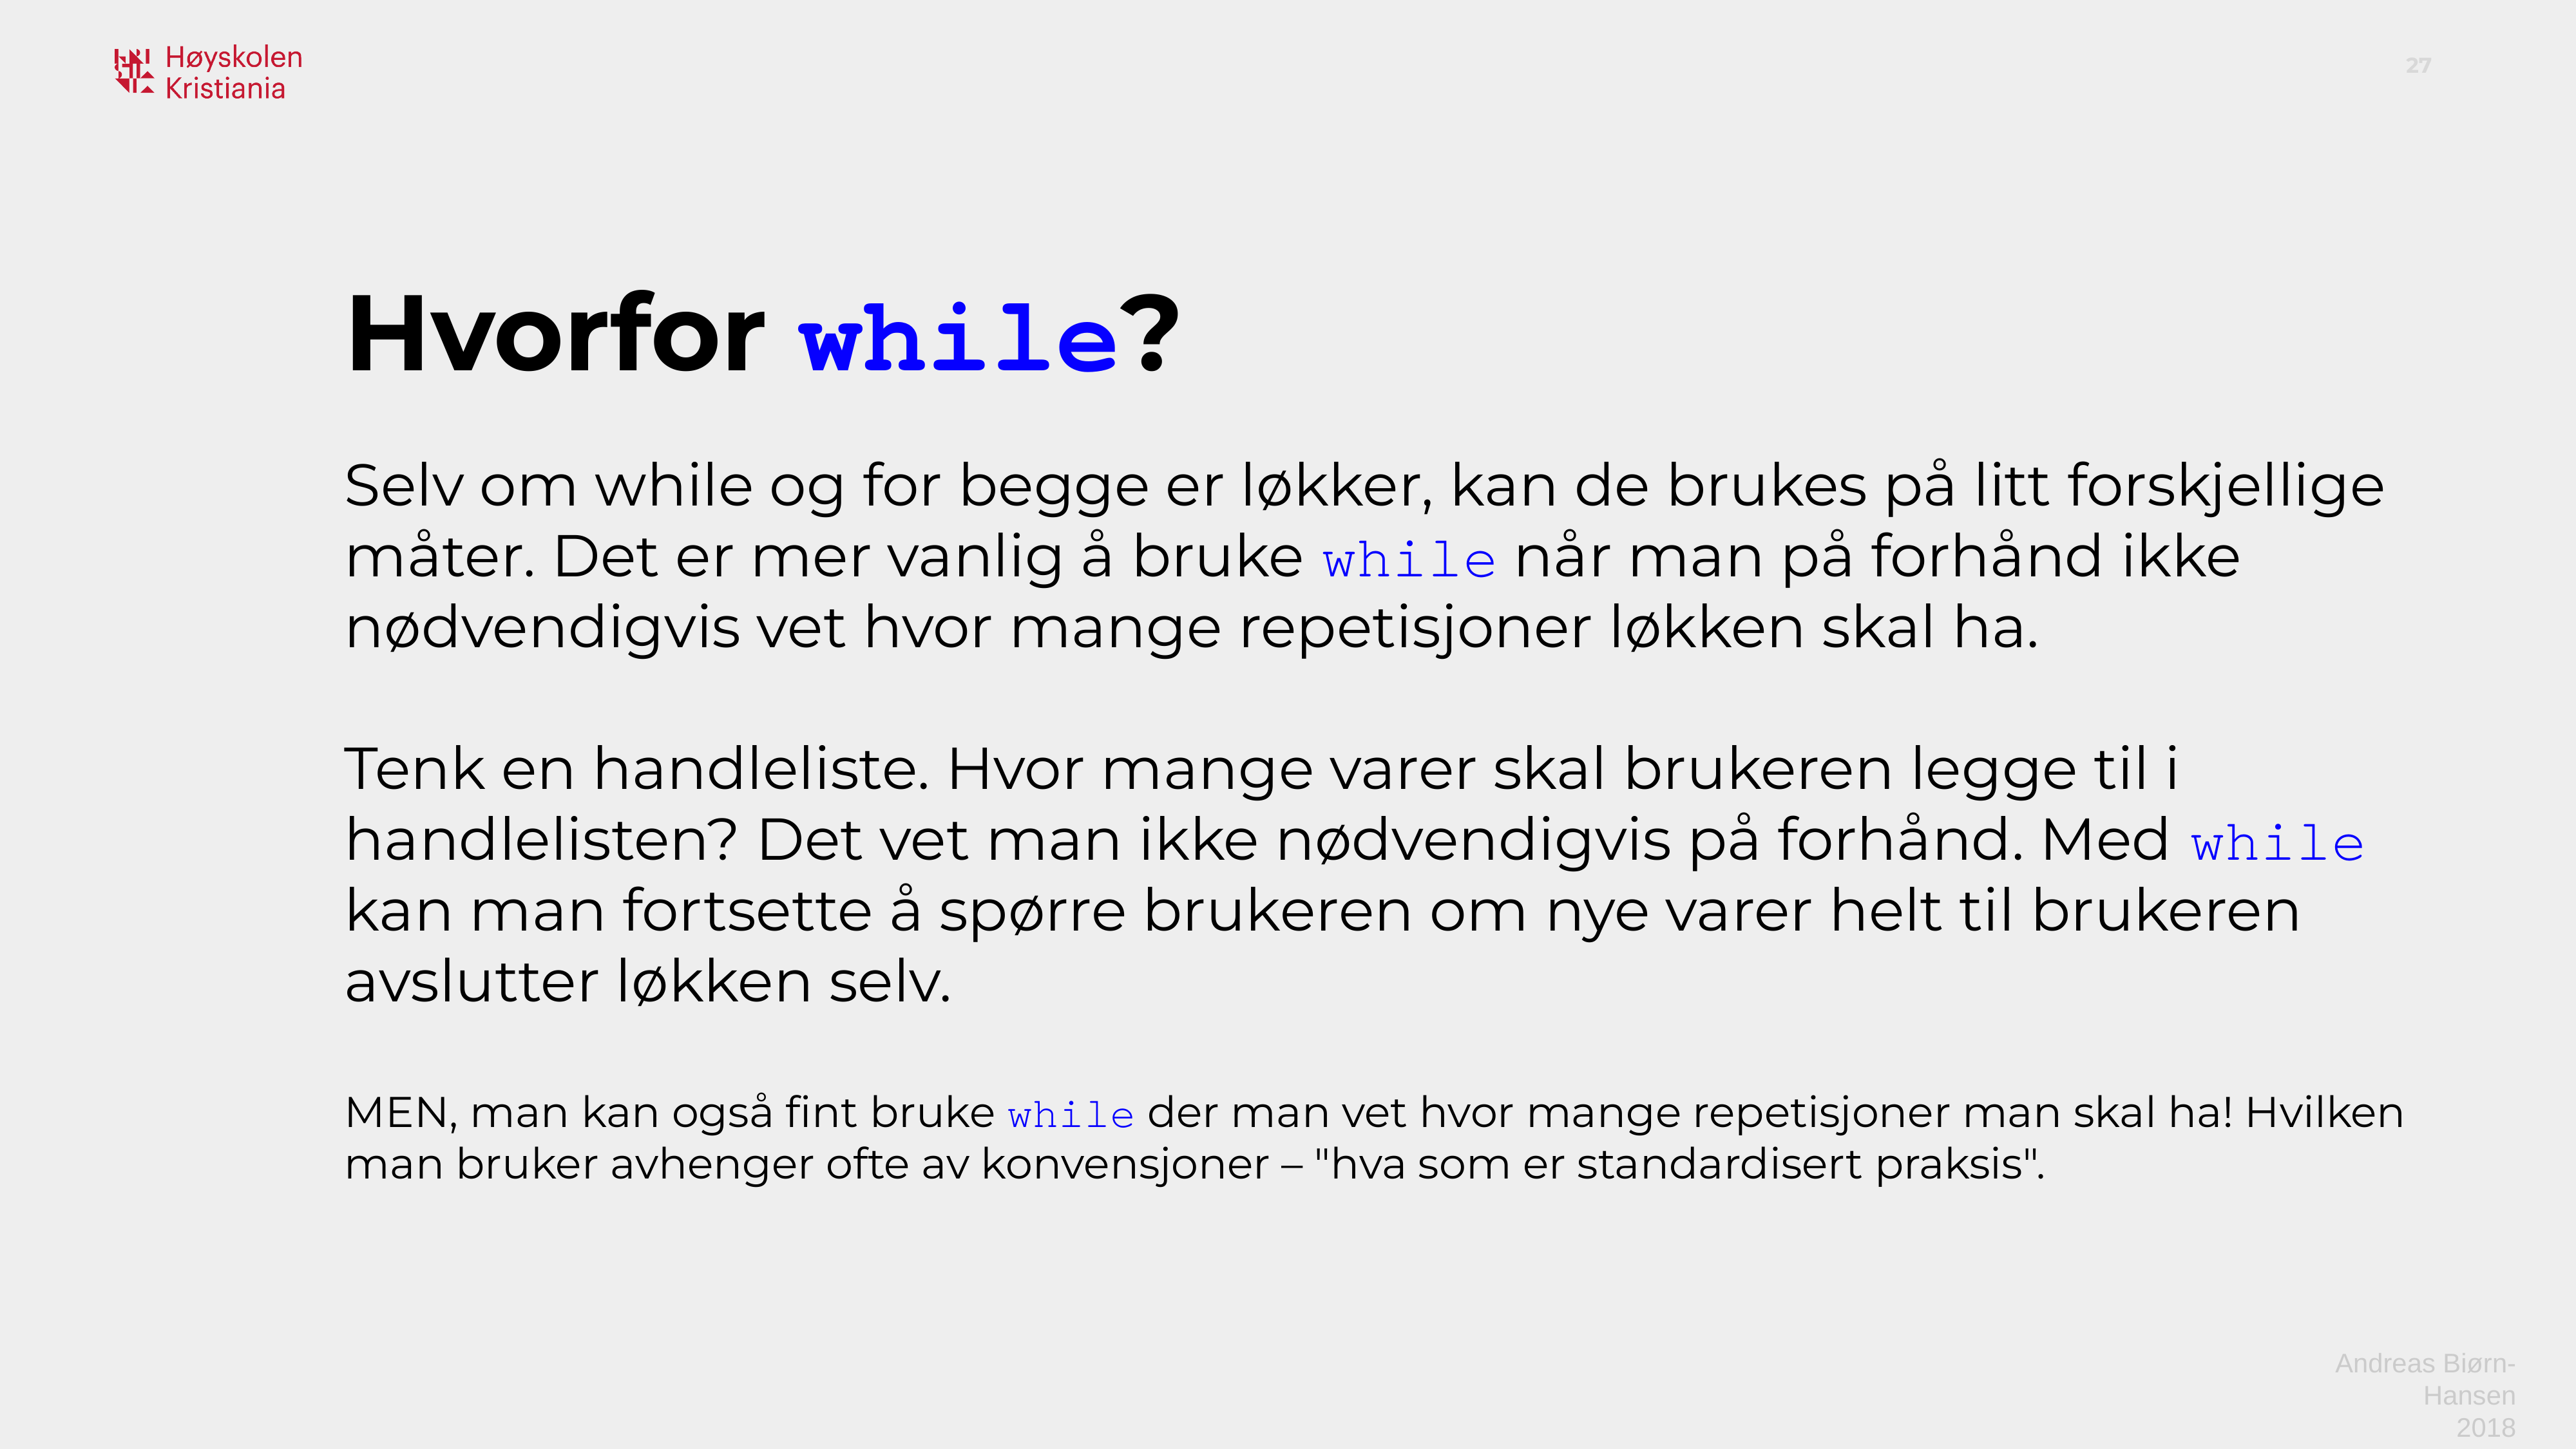

Hvorfor while?
Selv om while og for begge er løkker, kan de brukes på litt forskjellige måter. Det er mer vanlig å bruke while når man på forhånd ikke nødvendigvis vet hvor mange repetisjoner løkken skal ha.

Tenk en handleliste. Hvor mange varer skal brukeren legge til i handlelisten? Det vet man ikke nødvendigvis på forhånd. Med while kan man fortsette å spørre brukeren om nye varer helt til brukeren avslutter løkken selv.

MEN, man kan også fint bruke while der man vet hvor mange repetisjoner man skal ha! Hvilken man bruker avhenger ofte av konvensjoner – "hva som er standardisert praksis".